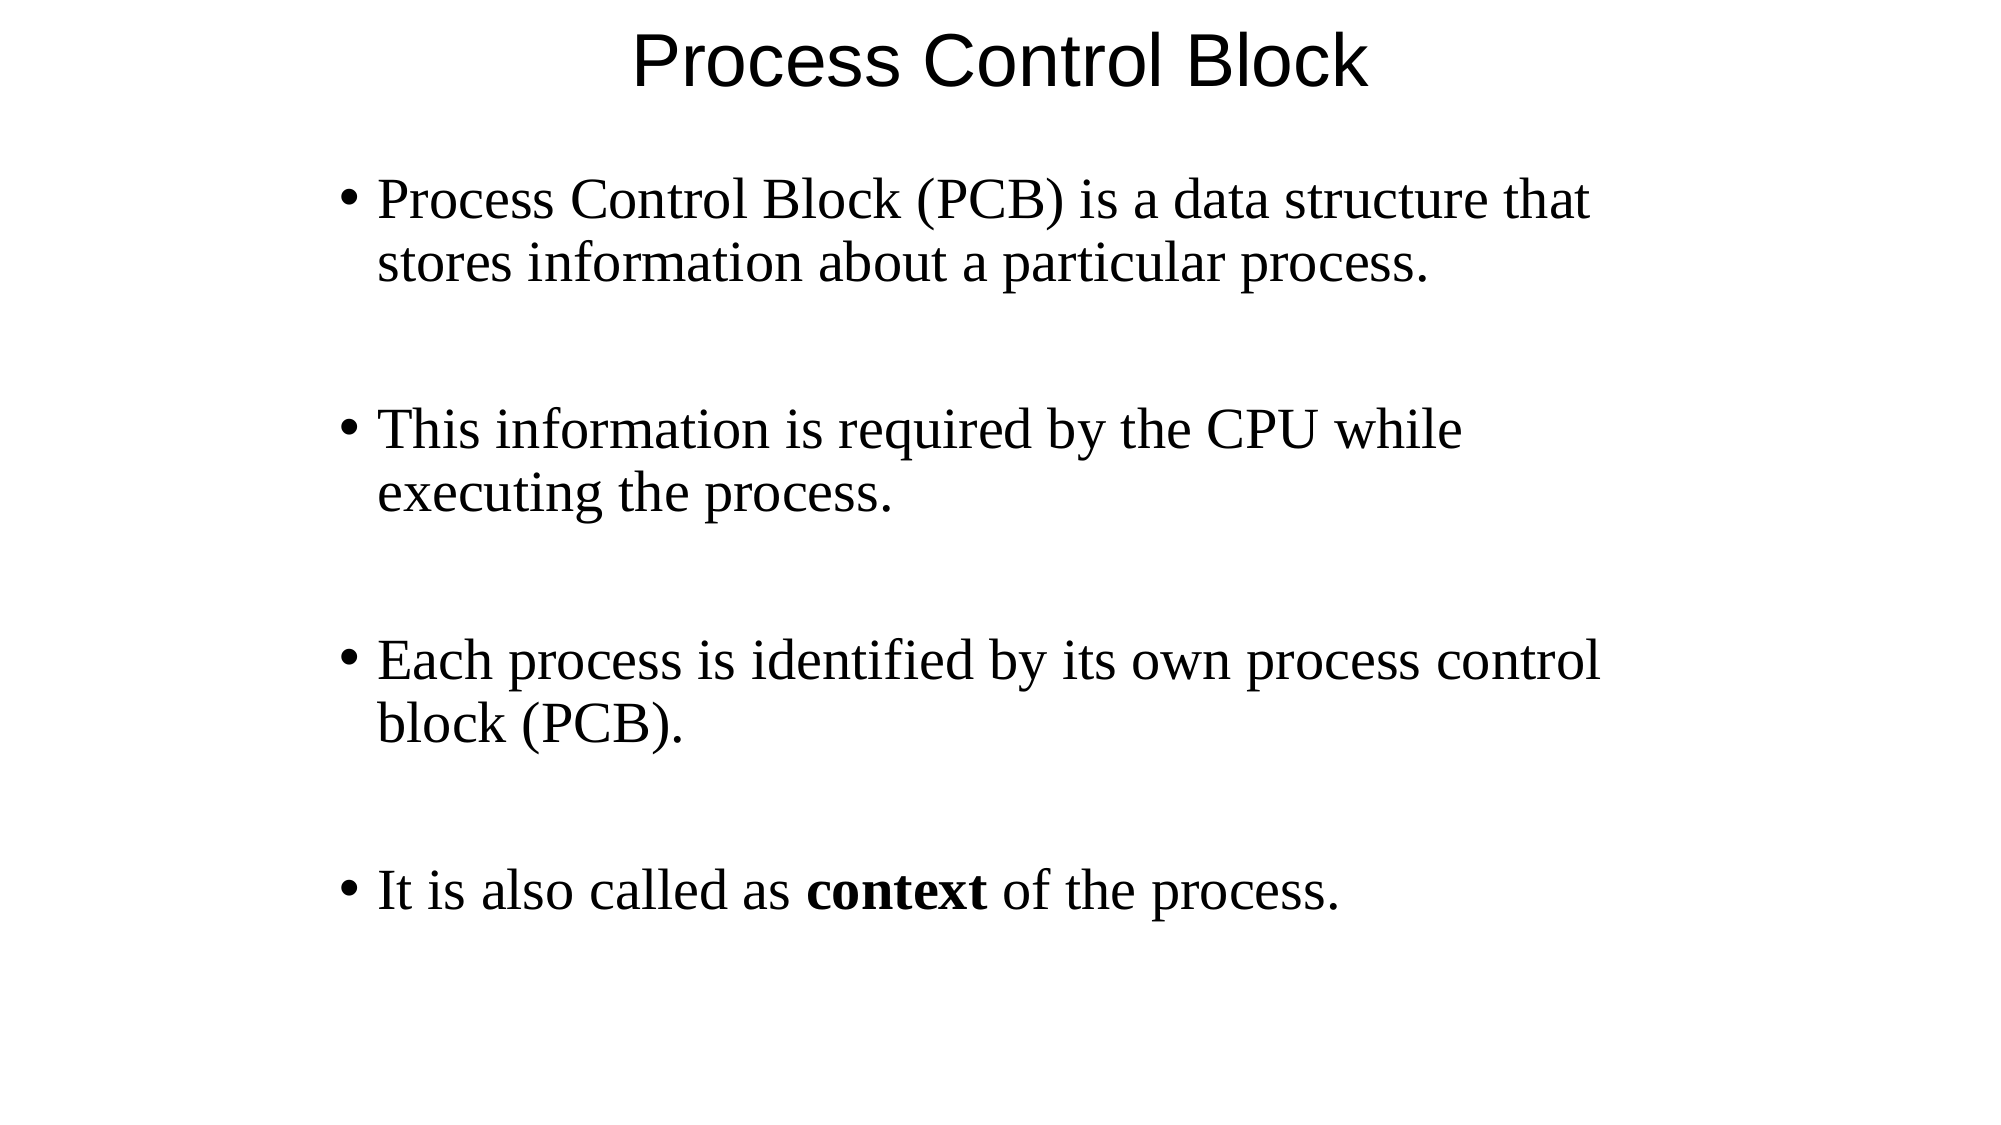

# Process Control Block
Process Control Block (PCB) is a data structure that stores information about a particular process.

This information is required by the CPU while executing the process.

Each process is identified by its own process control block (PCB).

It is also called as context of the process.